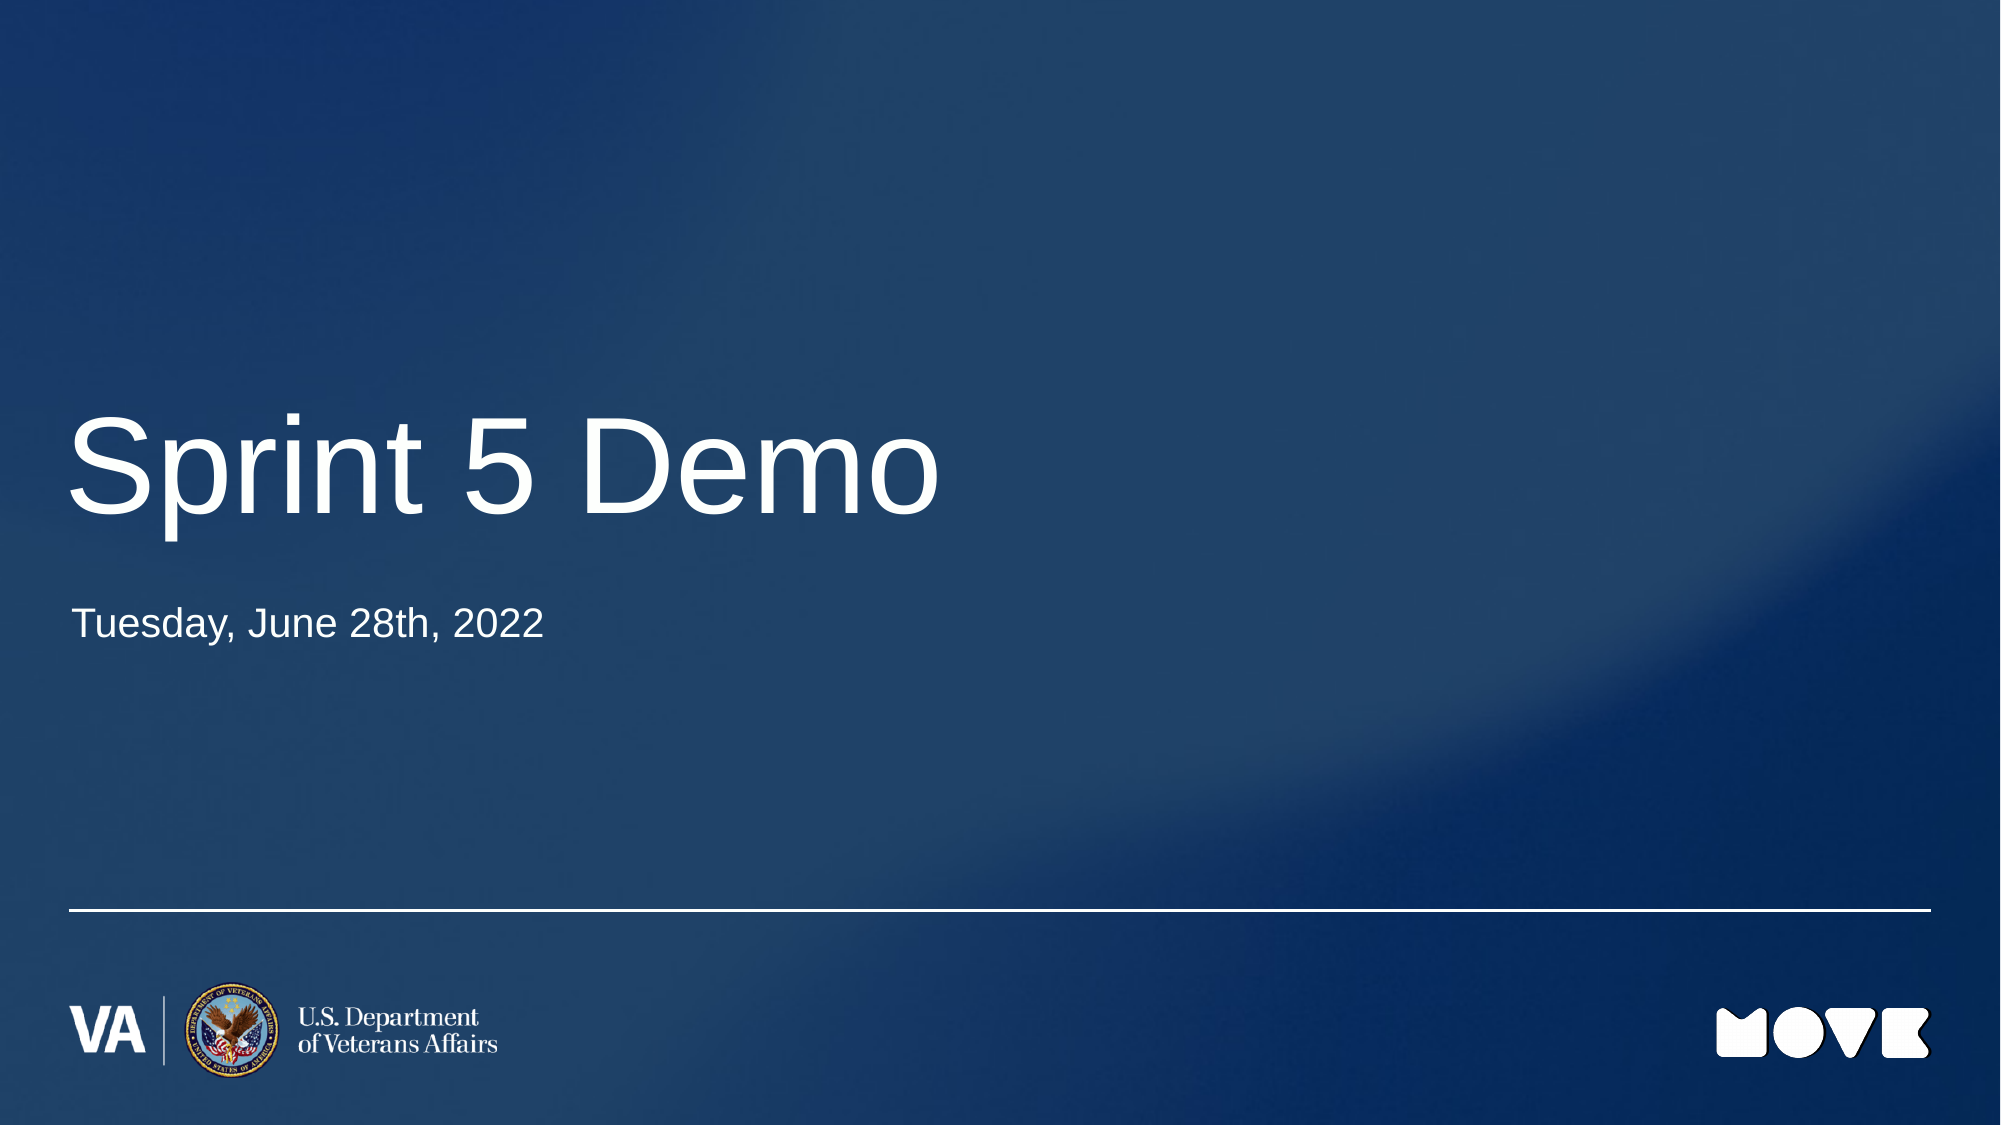

# Sprint 5 Demo
Tuesday, June 28th, 2022